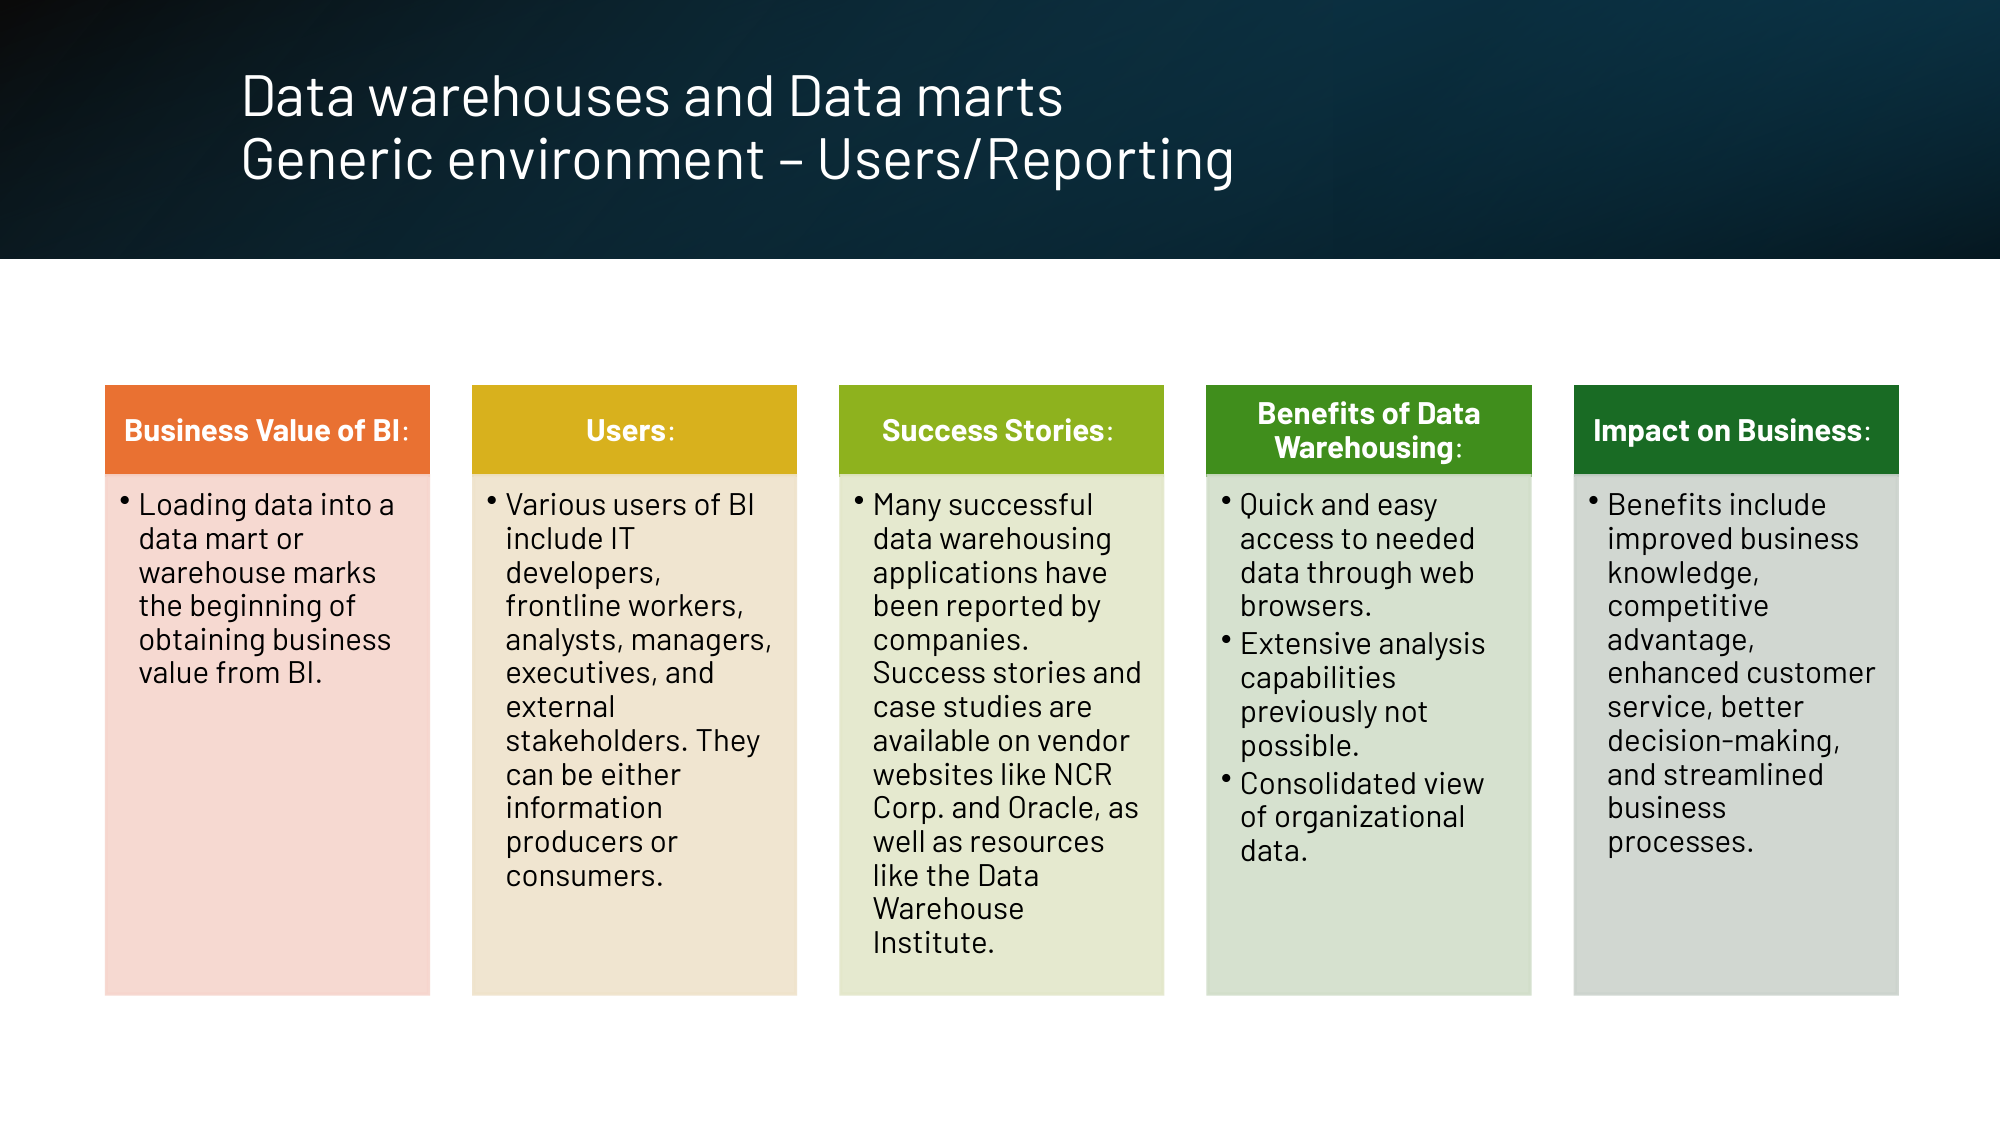

# Data warehouses and Data marts Generic environment – Users/Reporting
Business Value of BI:
Loading data into a data mart or warehouse marks the beginning of obtaining business value from BI.
Users:
Various users of BI include IT developers, frontline workers, analysts, managers, executives, and external stakeholders. They can be either information producers or consumers.
Success Stories:
Many successful data warehousing applications have been reported by companies. Success stories and case studies are available on vendor websites like NCR Corp. and Oracle, as well as resources like the Data Warehouse Institute.
Benefits of Data Warehousing:
Quick and easy access to needed data through web browsers.
Extensive analysis capabilities previously not possible.
Consolidated view of organizational data.
Impact on Business:
Benefits include improved business knowledge, competitive advantage, enhanced customer service, better decision-making, and streamlined business processes.